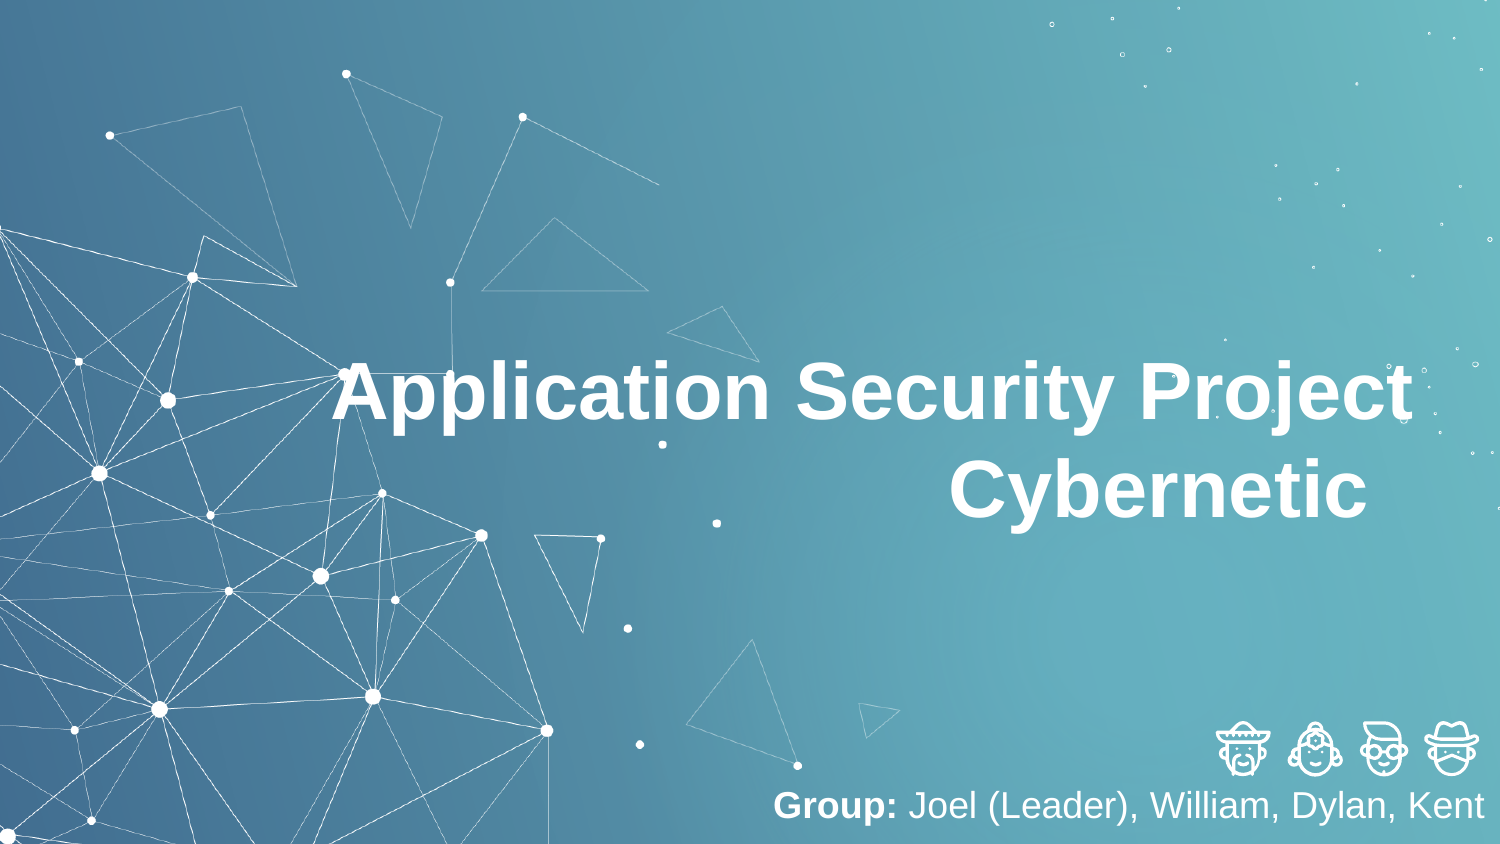

# Application Security Project
Cybernetic
Group: Joel (Leader), William, Dylan, Kent